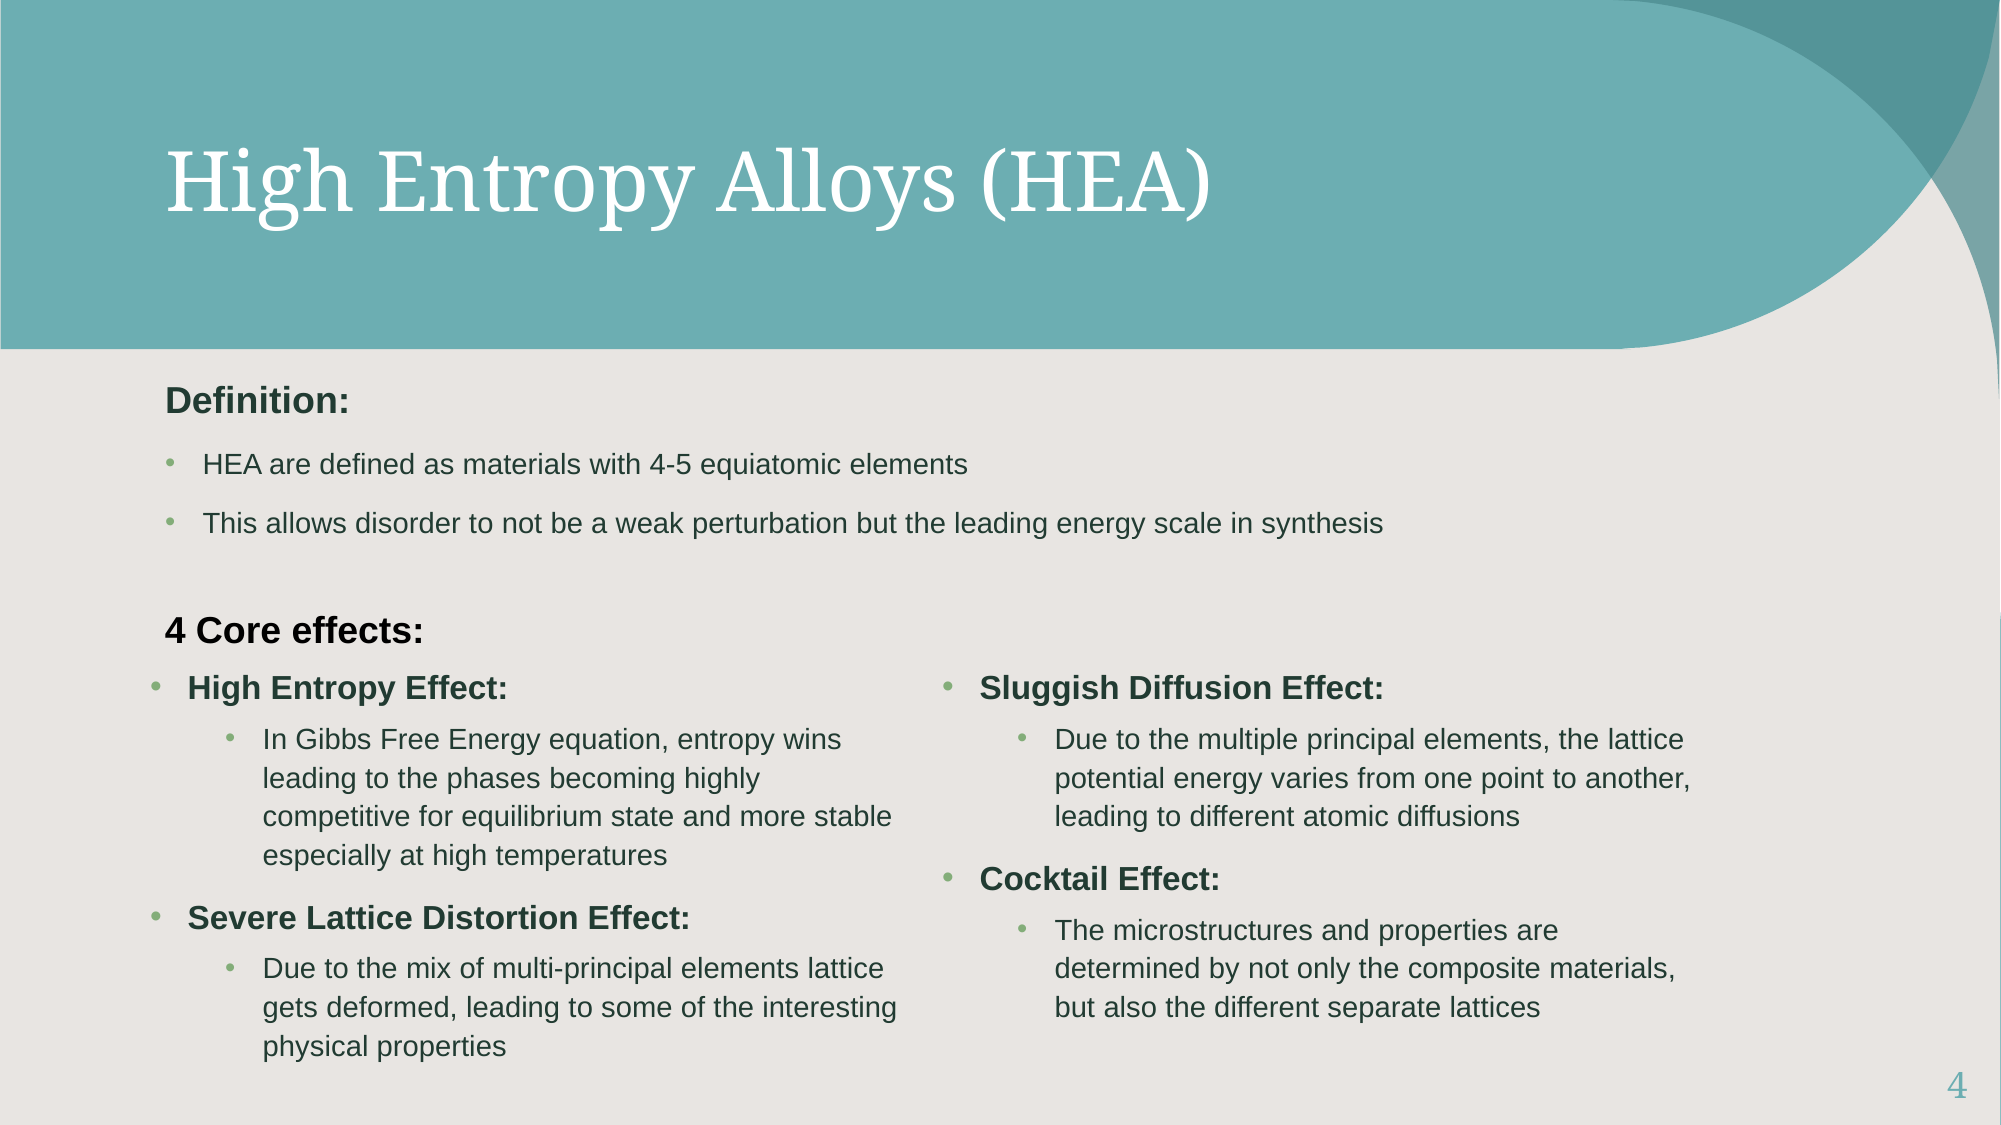

# High Entropy Alloys (HEA)
Definition:
HEA are defined as materials with 4-5 equiatomic elements
This allows disorder to not be a weak perturbation but the leading energy scale in synthesis
4 Core effects:
High Entropy Effect:
In Gibbs Free Energy equation, entropy wins leading to the phases becoming highly competitive for equilibrium state and more stable especially at high temperatures
Severe Lattice Distortion Effect:
Due to the mix of multi-principal elements lattice gets deformed, leading to some of the interesting physical properties
Sluggish Diffusion Effect:
Due to the multiple principal elements, the lattice potential energy varies from one point to another, leading to different atomic diffusions
Cocktail Effect:
The microstructures and properties are determined by not only the composite materials, but also the different separate lattices
4